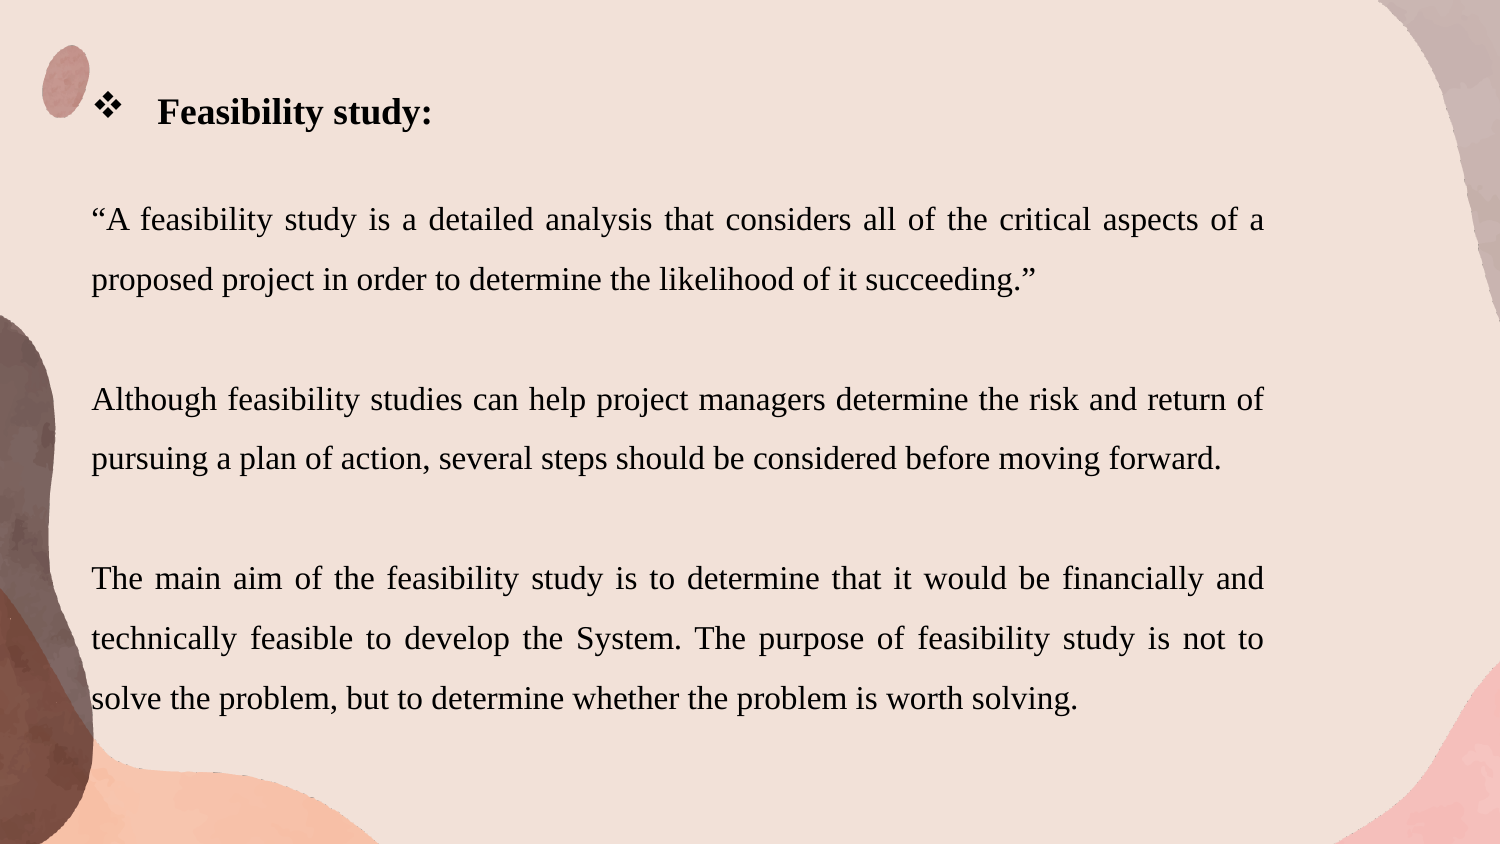

Feasibility study:

“A feasibility study is a detailed analysis that considers all of the critical aspects of a proposed project in order to determine the likelihood of it succeeding.”

Although feasibility studies can help project managers determine the risk and return of pursuing a plan of action, several steps should be considered before moving forward.

The main aim of the feasibility study is to determine that it would be financially and technically feasible to develop the System. The purpose of feasibility study is not to solve the problem, but to determine whether the problem is worth solving.